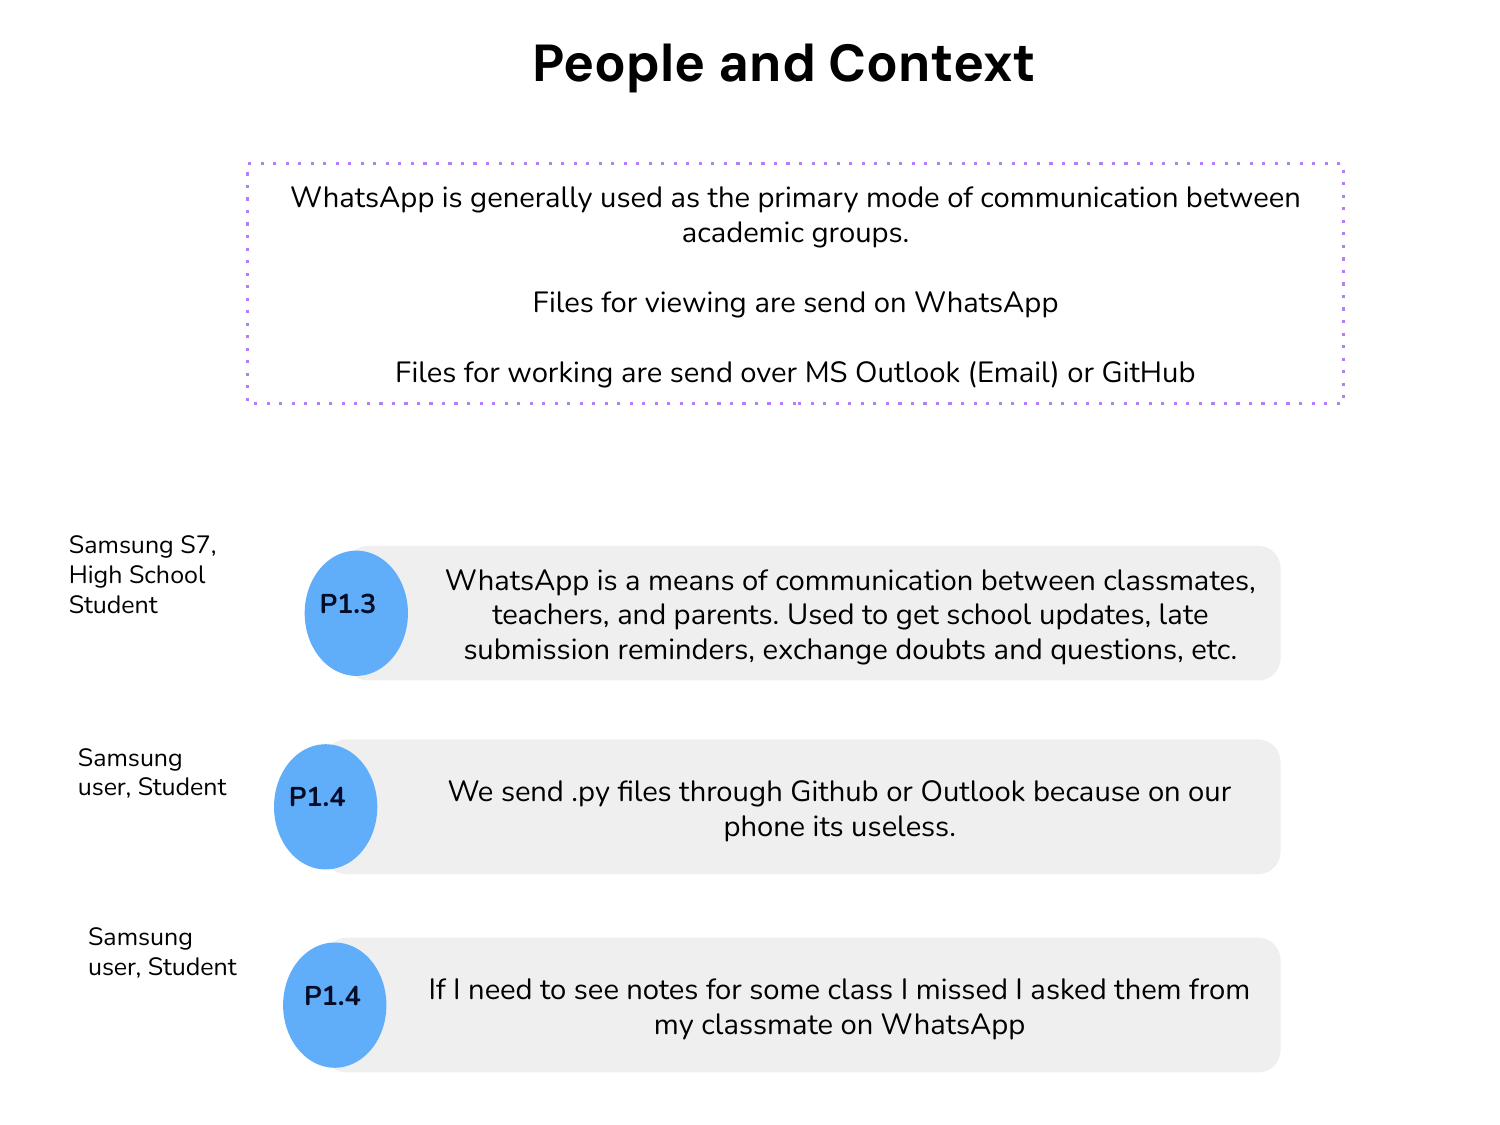

People and Context
WhatsApp is generally used as the primary mode of communication between academic groups.

Files for viewing are send on WhatsApp

Files for working are send over MS Outlook (Email) or GitHub
Samsung S7, High School Student
WhatsApp is a means of communication between classmates, teachers, and parents. Used to get school updates, late submission reminders, exchange doubts and questions, etc.

P1.3
Samsung user, Student
We send .py files through Github or Outlook because on our phone its useless.

P1.4
Samsung user, Student
If I need to see notes for some class I missed I asked them from my classmate on WhatsApp

P1.4